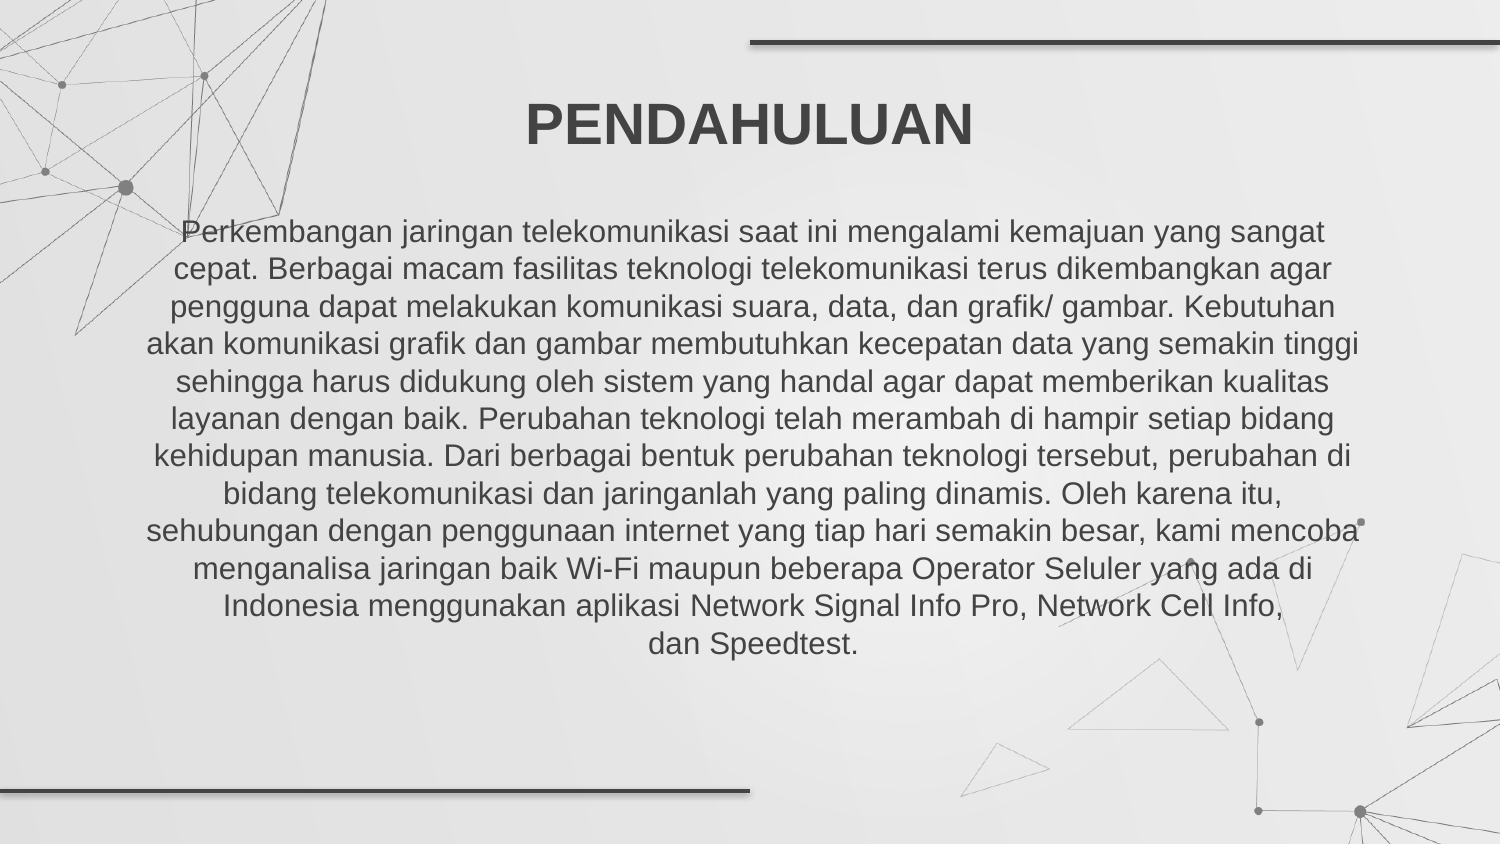

# PENDAHULUAN
Perkembangan jaringan telekomunikasi saat ini mengalami kemajuan yang sangat cepat. Berbagai macam fasilitas teknologi telekomunikasi terus dikembangkan agar pengguna dapat melakukan komunikasi suara, data, dan grafik/ gambar. Kebutuhan akan komunikasi grafik dan gambar membutuhkan kecepatan data yang semakin tinggi sehingga harus didukung oleh sistem yang handal agar dapat memberikan kualitas layanan dengan baik. Perubahan teknologi telah merambah di hampir setiap bidang kehidupan manusia. Dari berbagai bentuk perubahan teknologi tersebut, perubahan di bidang telekomunikasi dan jaringanlah yang paling dinamis. Oleh karena itu, sehubungan dengan penggunaan internet yang tiap hari semakin besar, kami mencoba menganalisa jaringan baik Wi-Fi maupun beberapa Operator Seluler yang ada di Indonesia menggunakan aplikasi Network Signal Info Pro, Network Cell Info,
dan Speedtest.